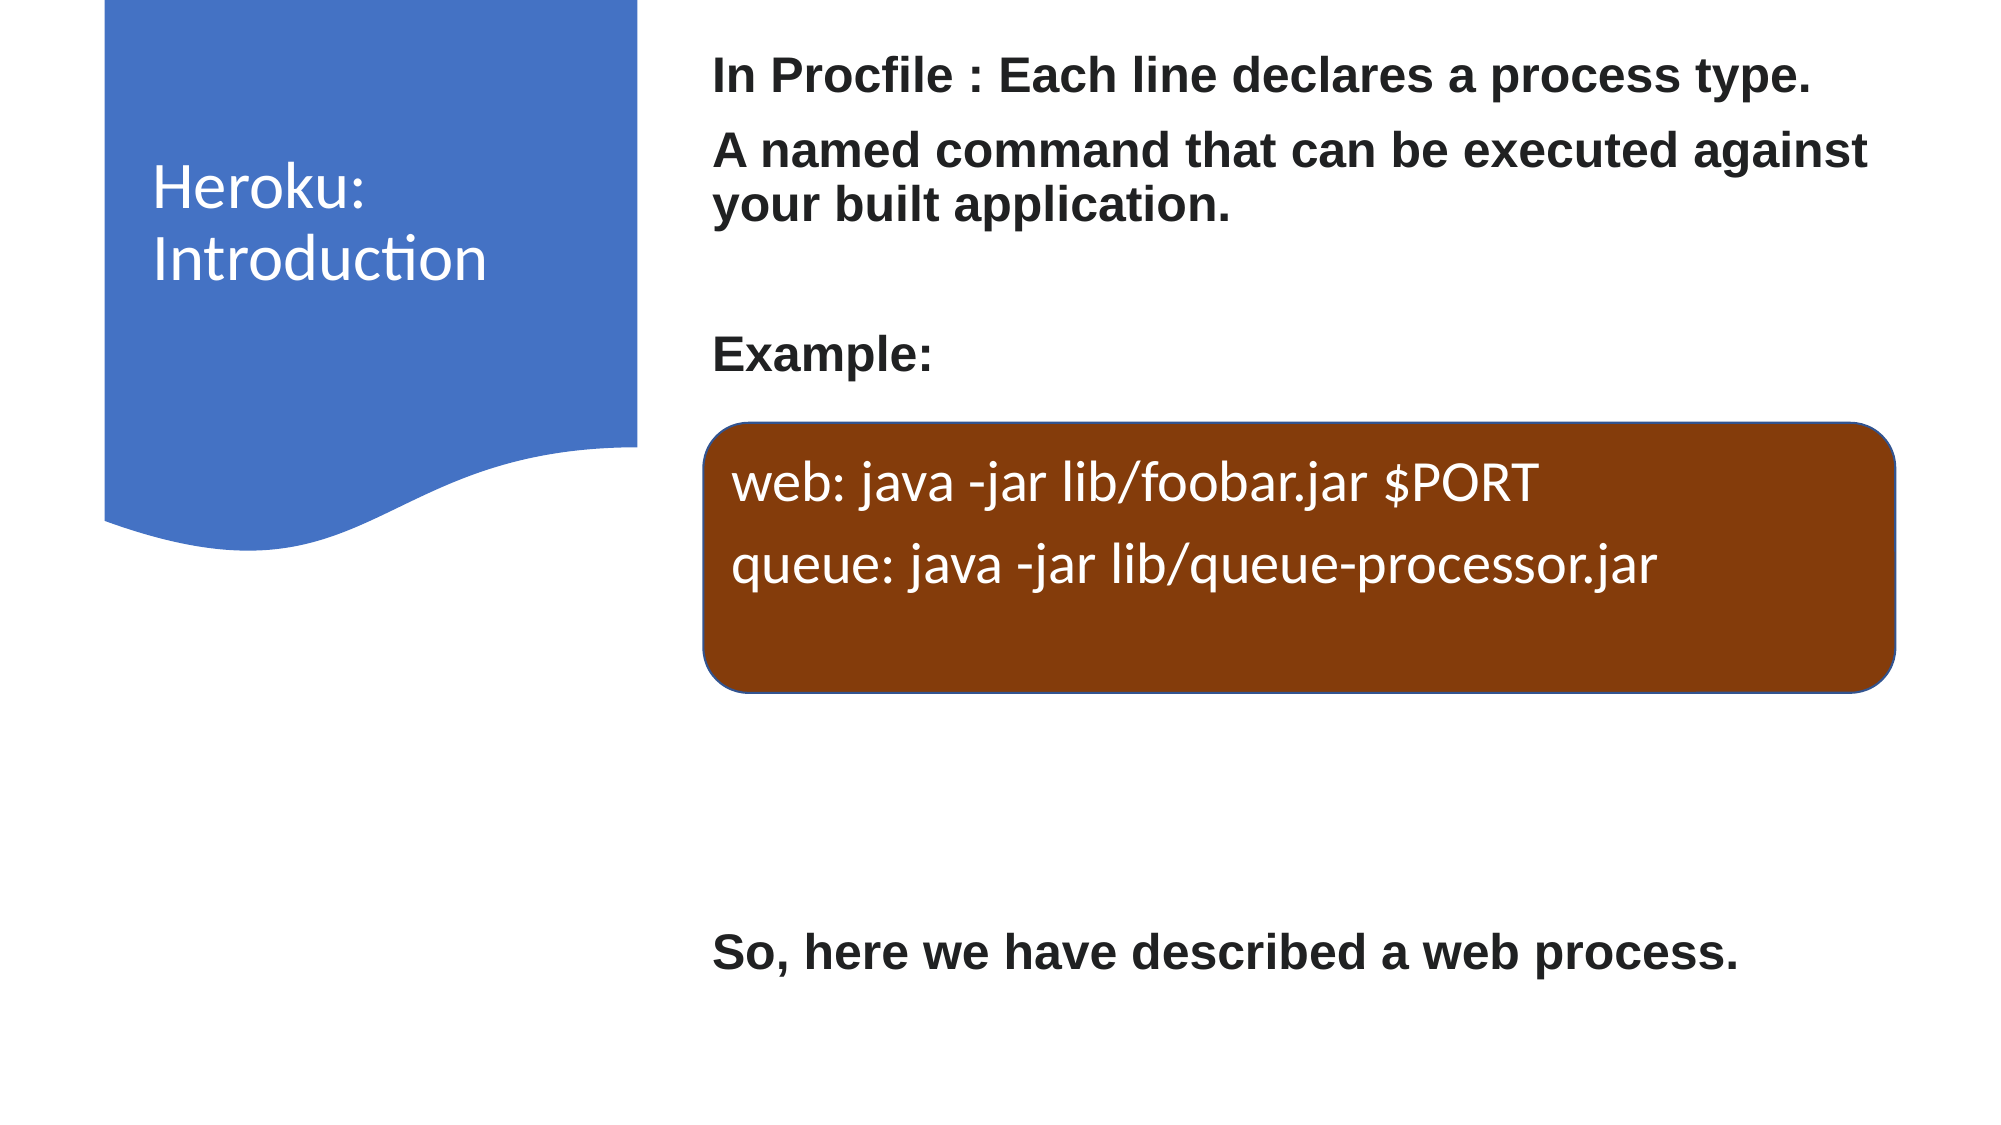

# Heroku: Introduction
In Procfile : Each line declares a process type.
A named command that can be executed against your built application.

Example:

So, here we have described a web process.

web: java -jar lib/foobar.jar $PORT
queue: java -jar lib/queue-processor.jar